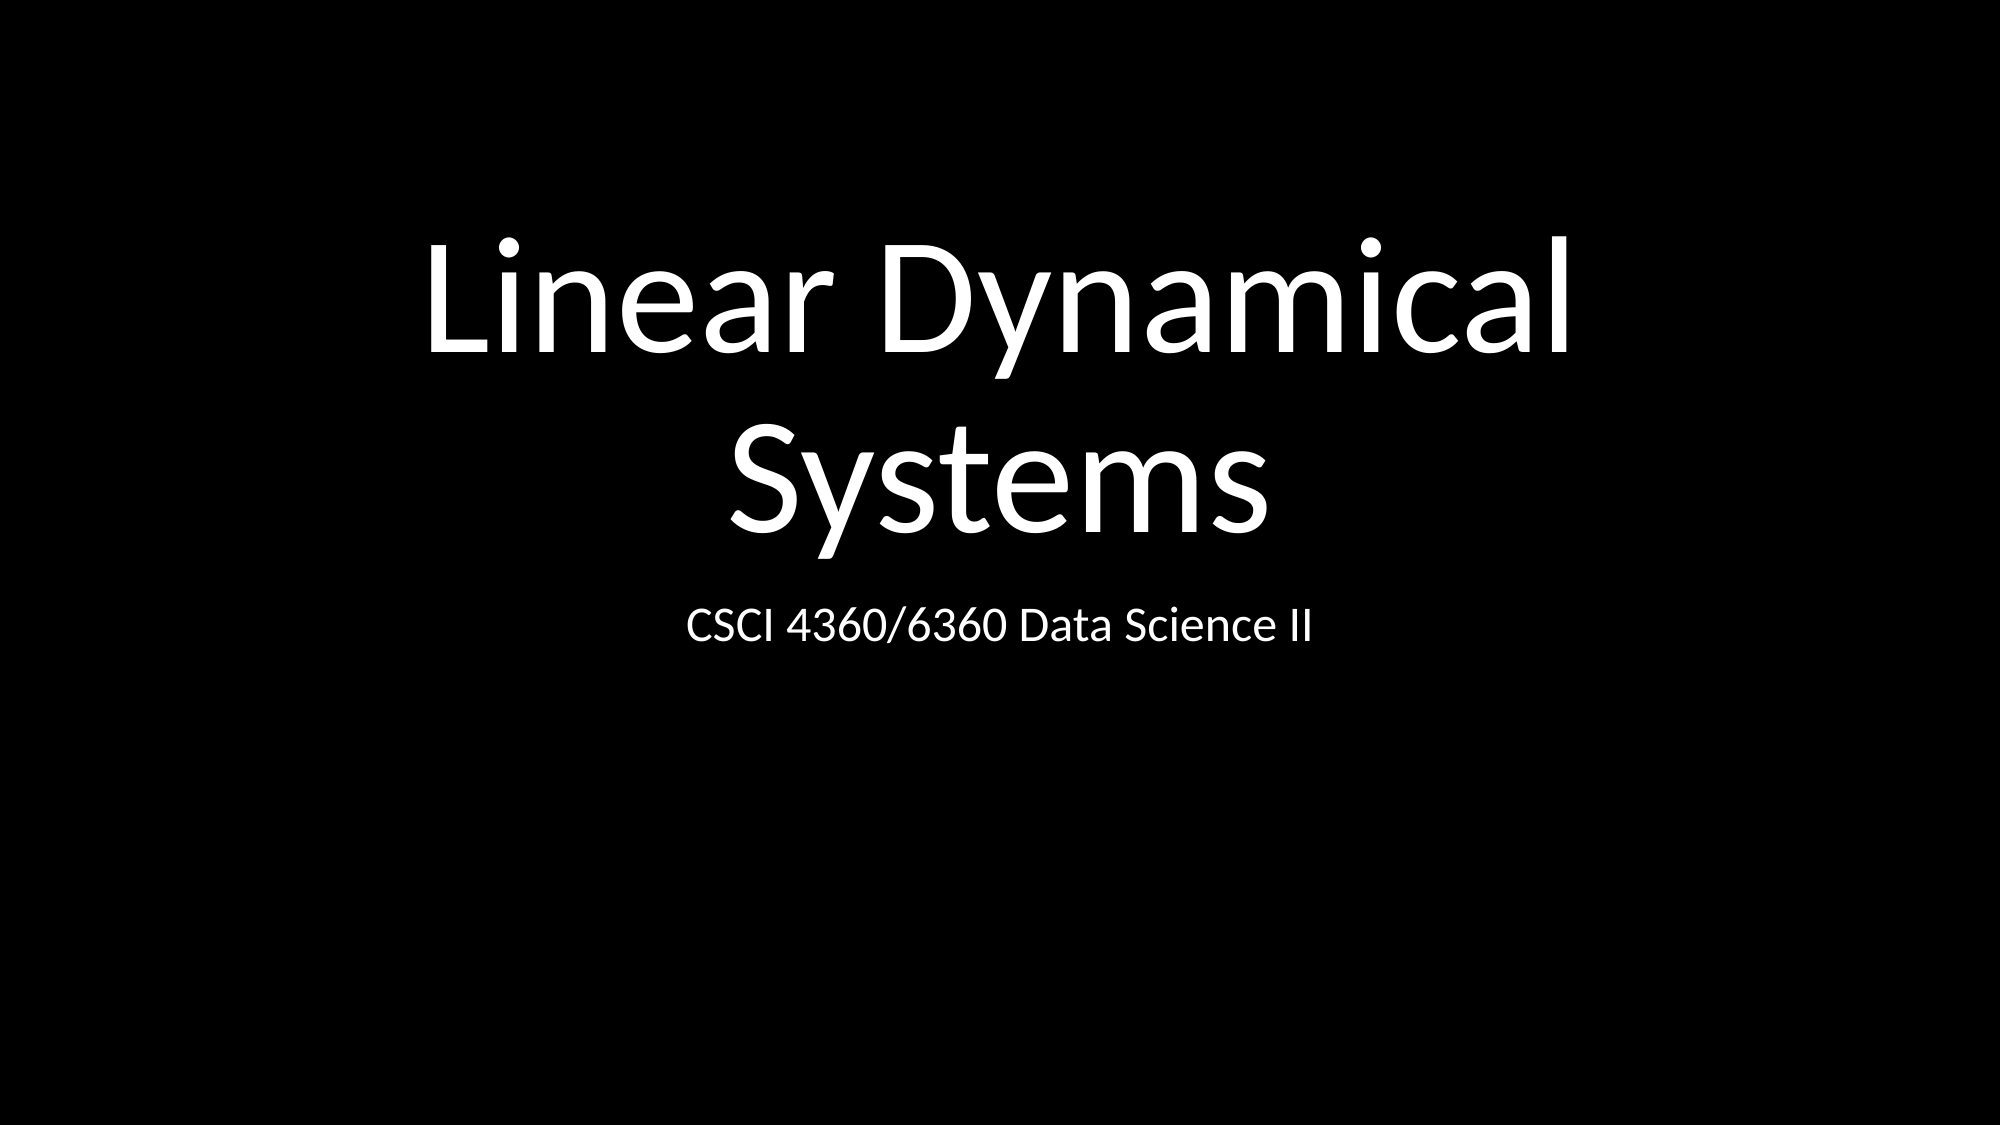

# Linear Dynamical Systems
CSCI 4360/6360 Data Science II